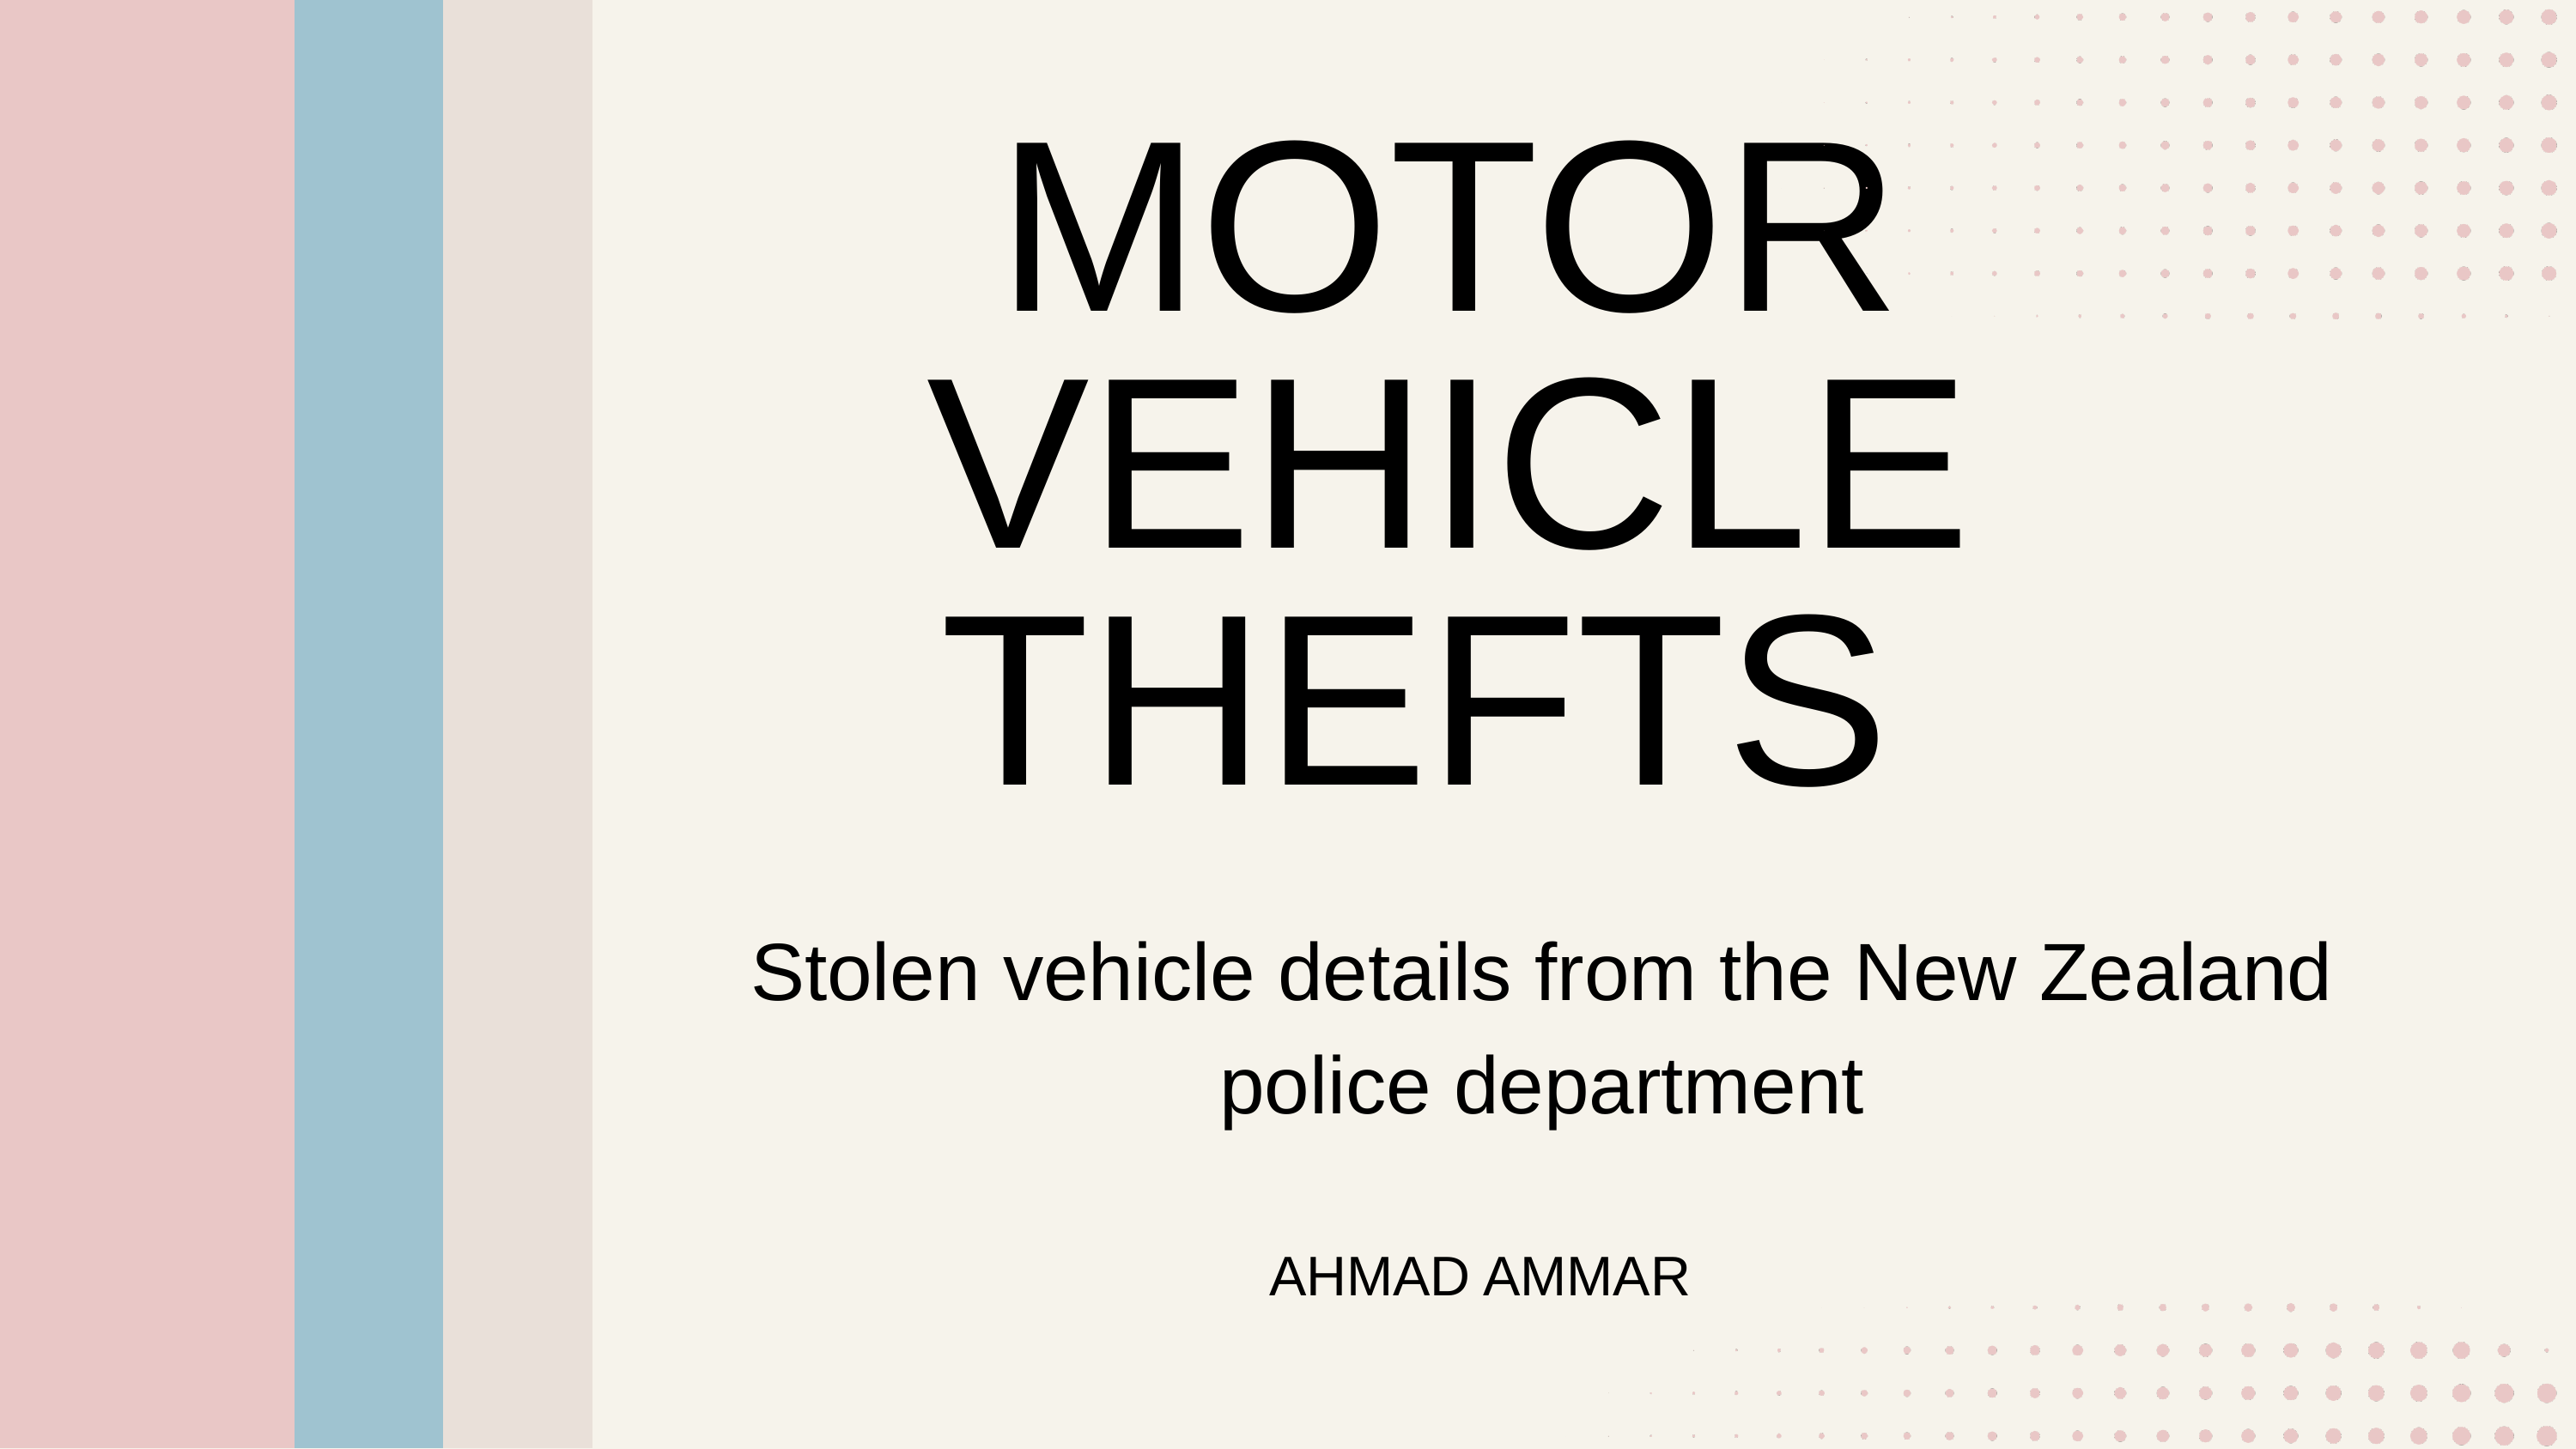

MOTOR VEHICLE THEFTS
Stolen vehicle details from the New Zealand police department
AHMAD AMMAR